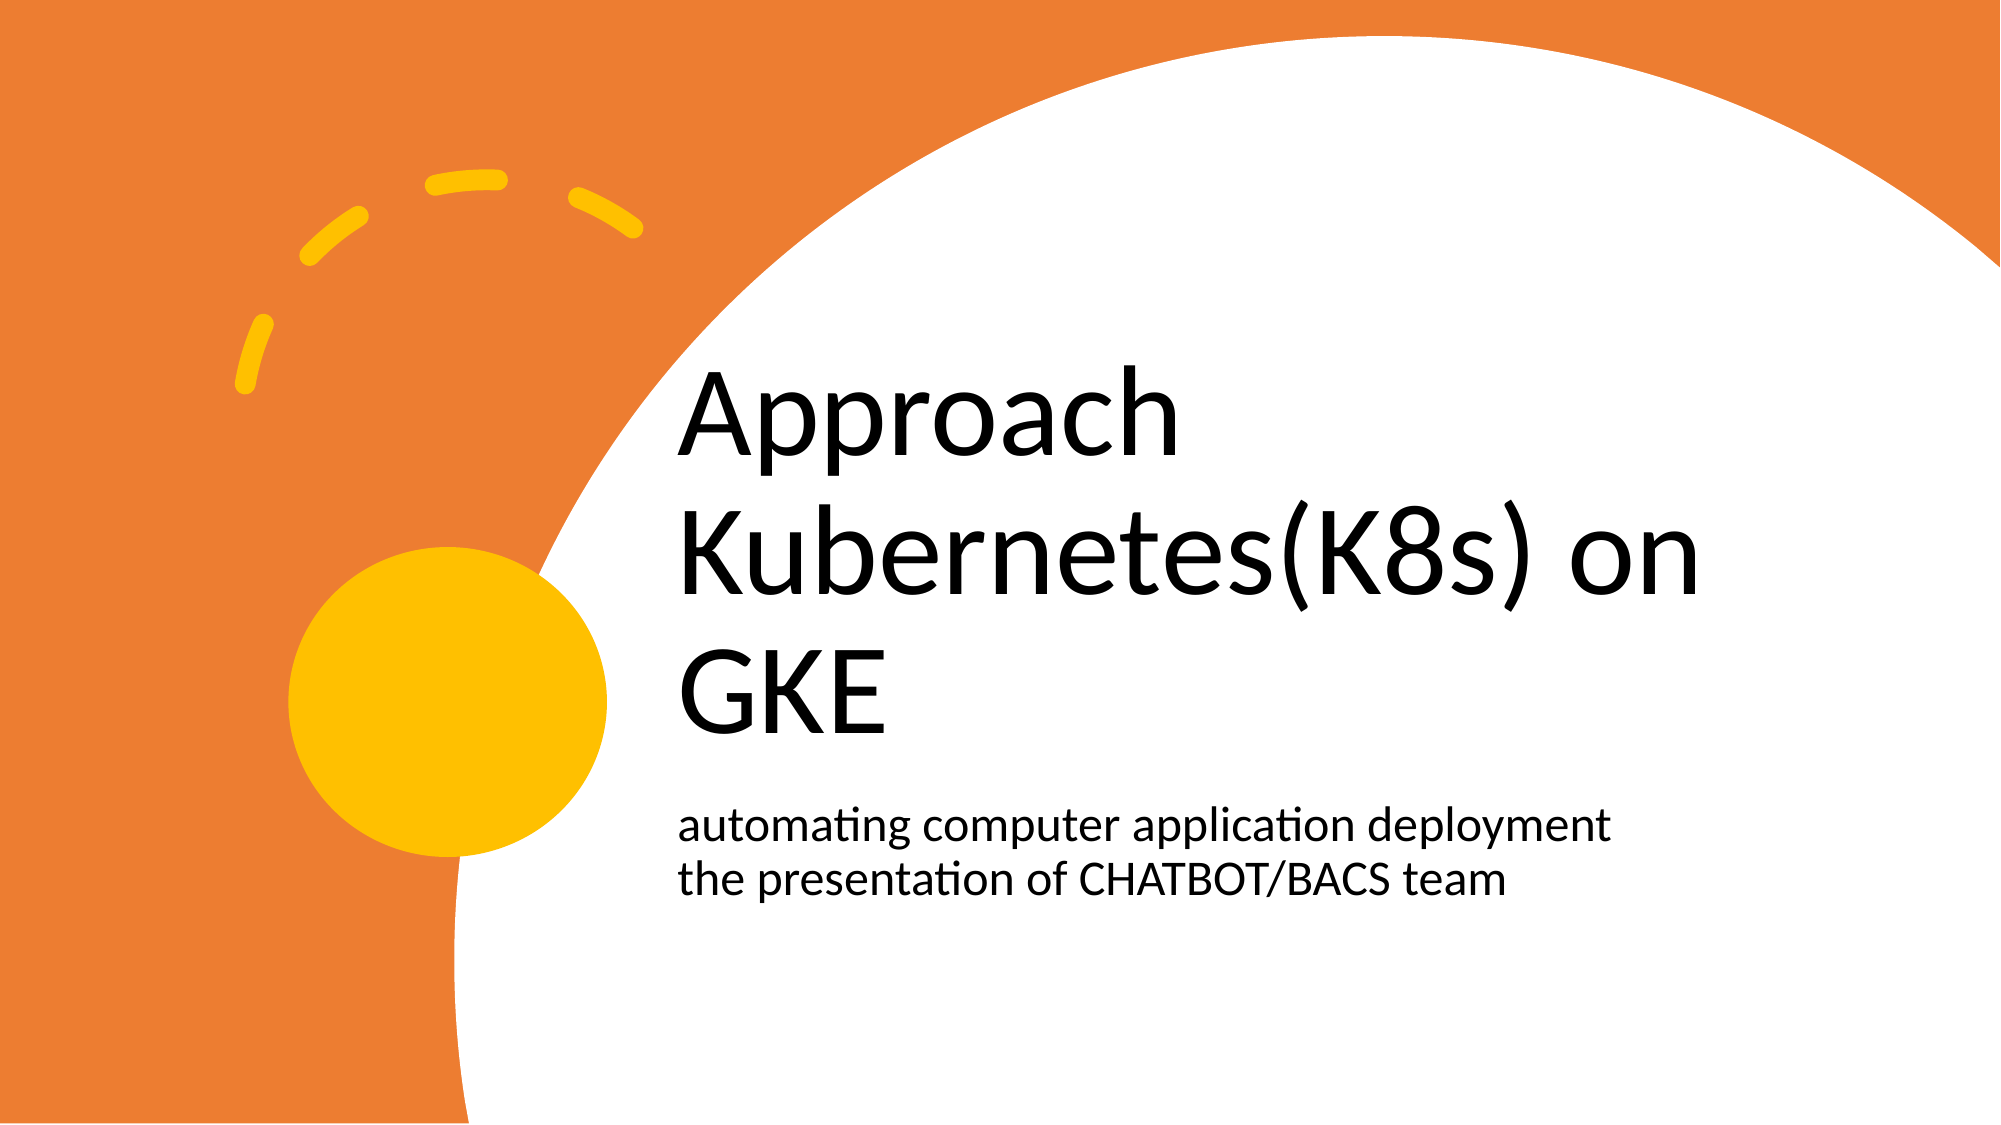

# Approach Kubernetes(K8s) on GKE

automating computer application deployment
the presentation of CHATBOT/BACS team